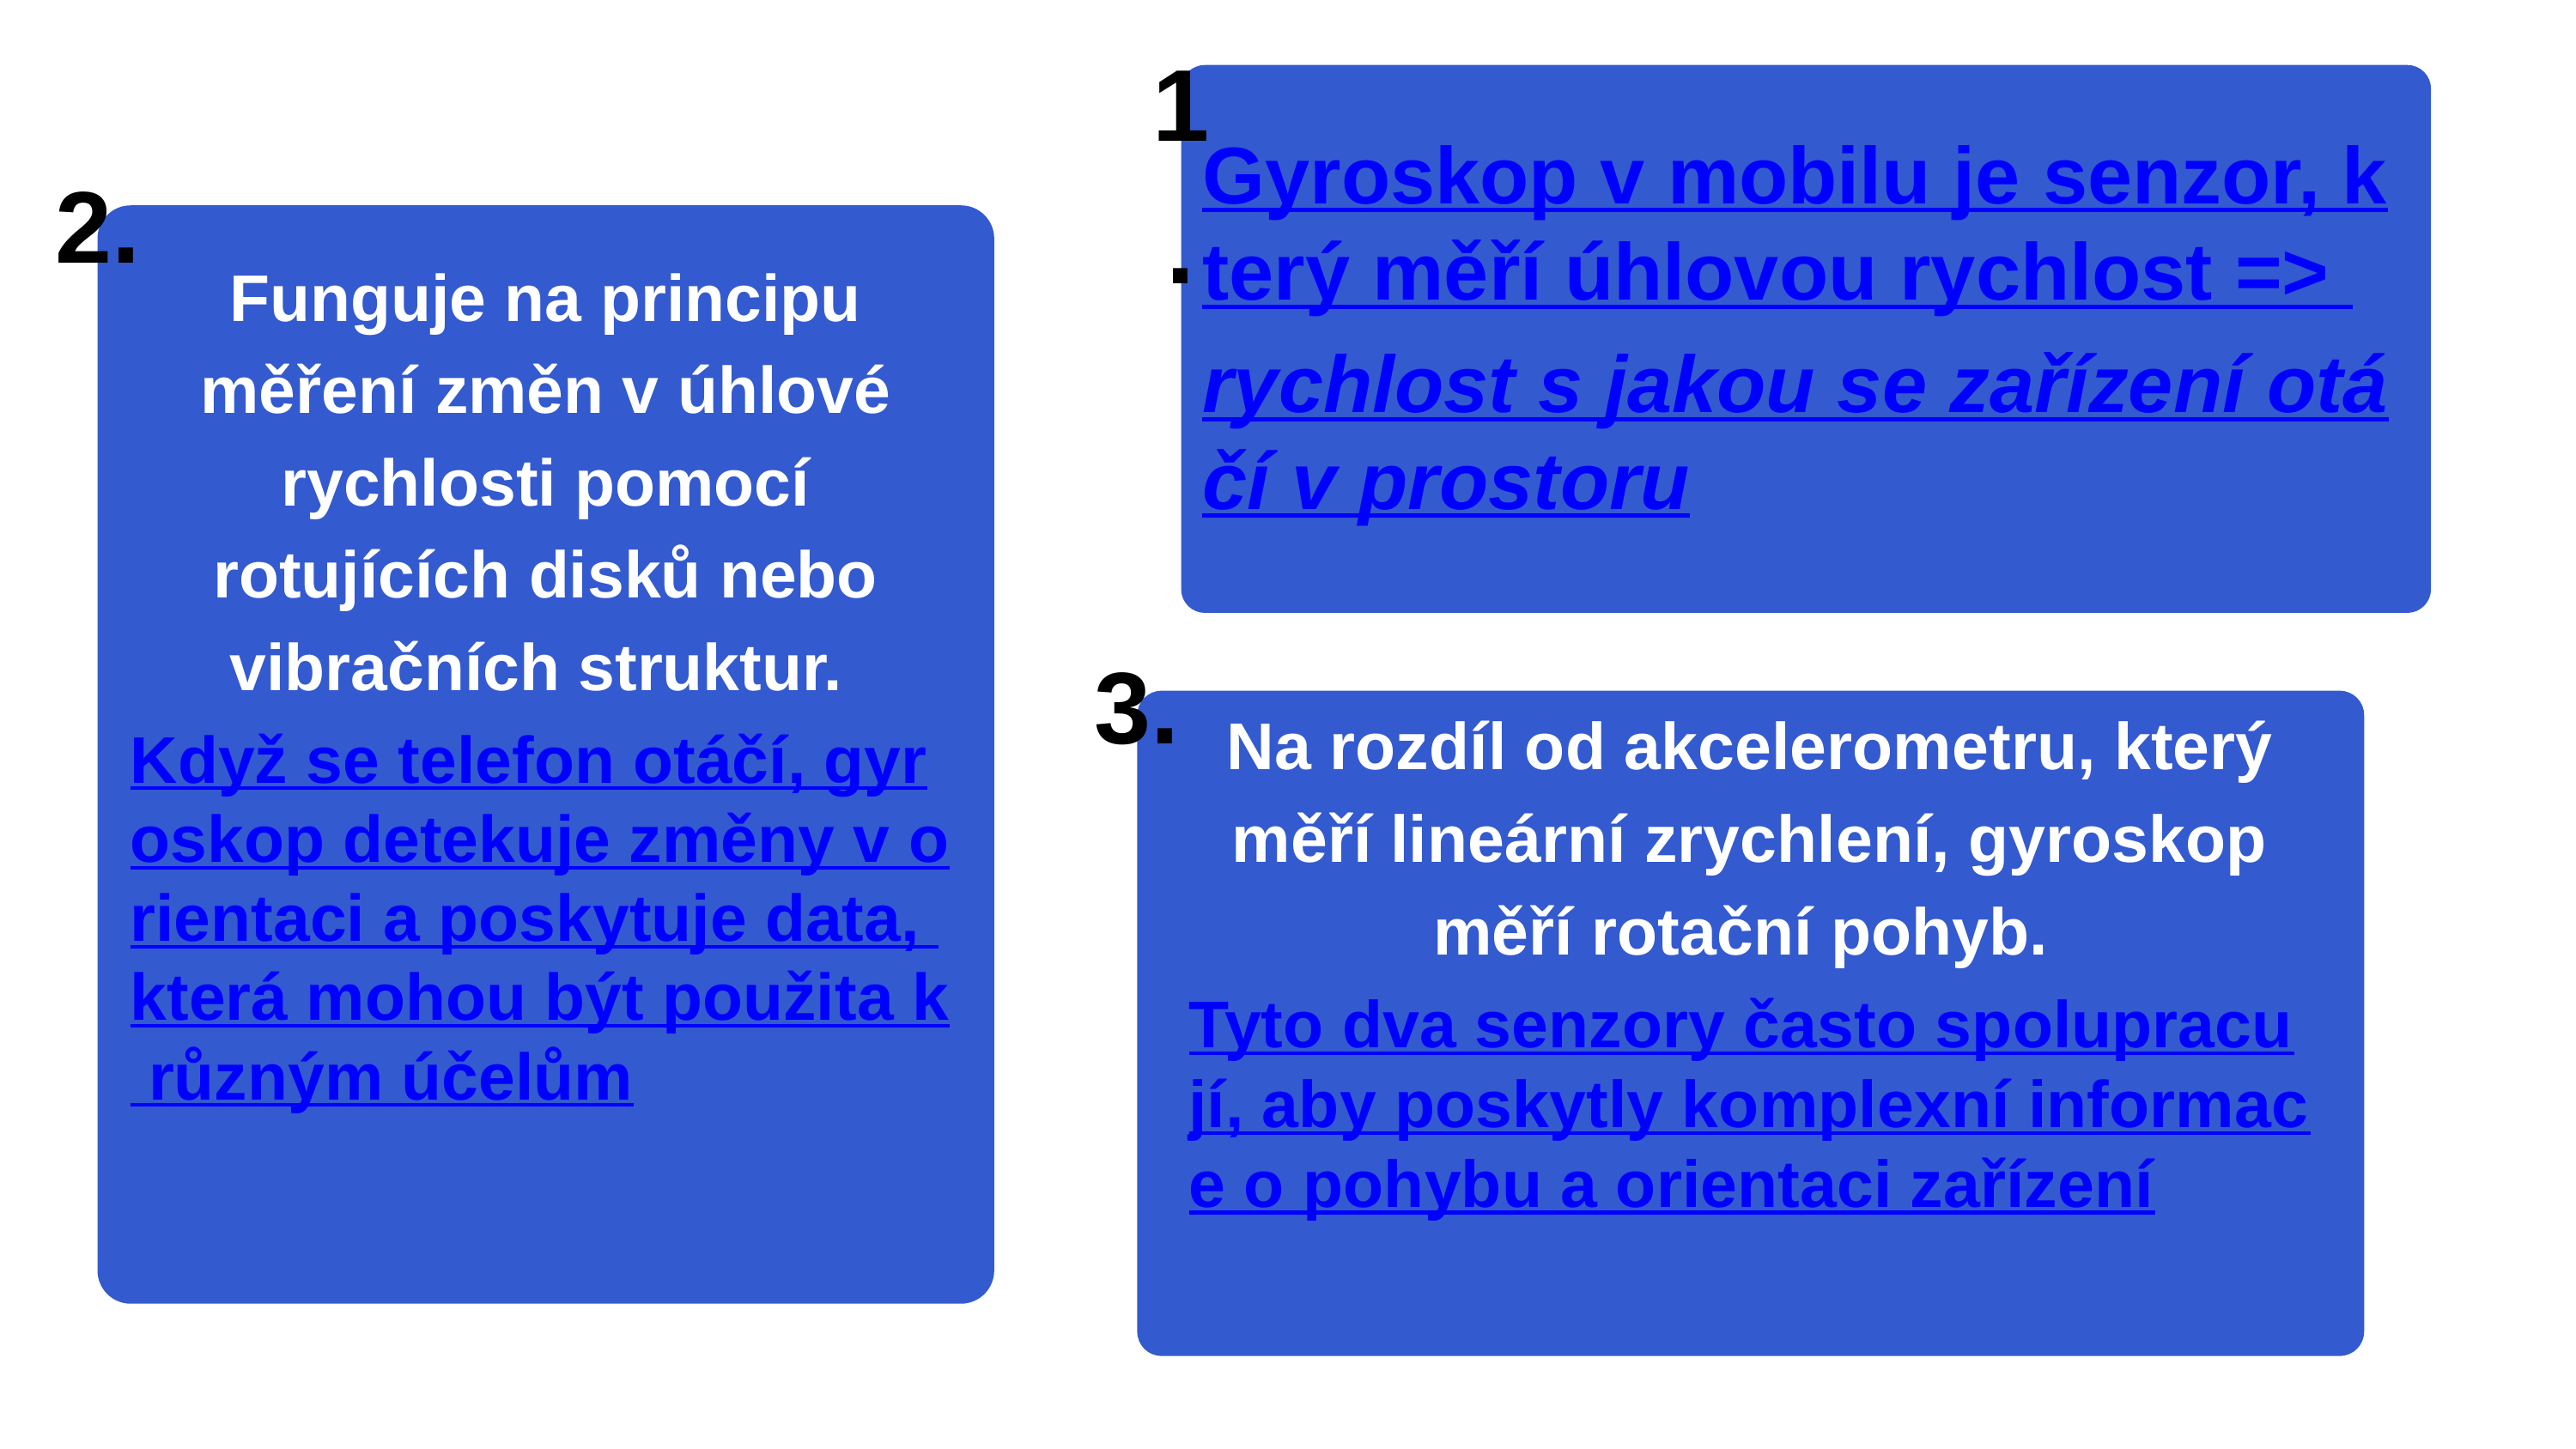

1.

Gyroskop v mobilu je senzor, který měří úhlovou rychlost => rychlost s jakou se zařízení otáčí v prostoru
2.

Funguje na principu měření změn v úhlové rychlosti pomocí rotujících disků nebo vibračních struktur. Když se telefon otáčí, gyroskop detekuje změny v orientaci a poskytuje data, která mohou být použita k různým účelům
3.
Na rozdíl od akcelerometru, který měří lineární zrychlení, gyroskop měří rotační pohyb. Tyto dva senzory často spolupracují, aby poskytly komplexní informace o pohybu a orientaci zařízení